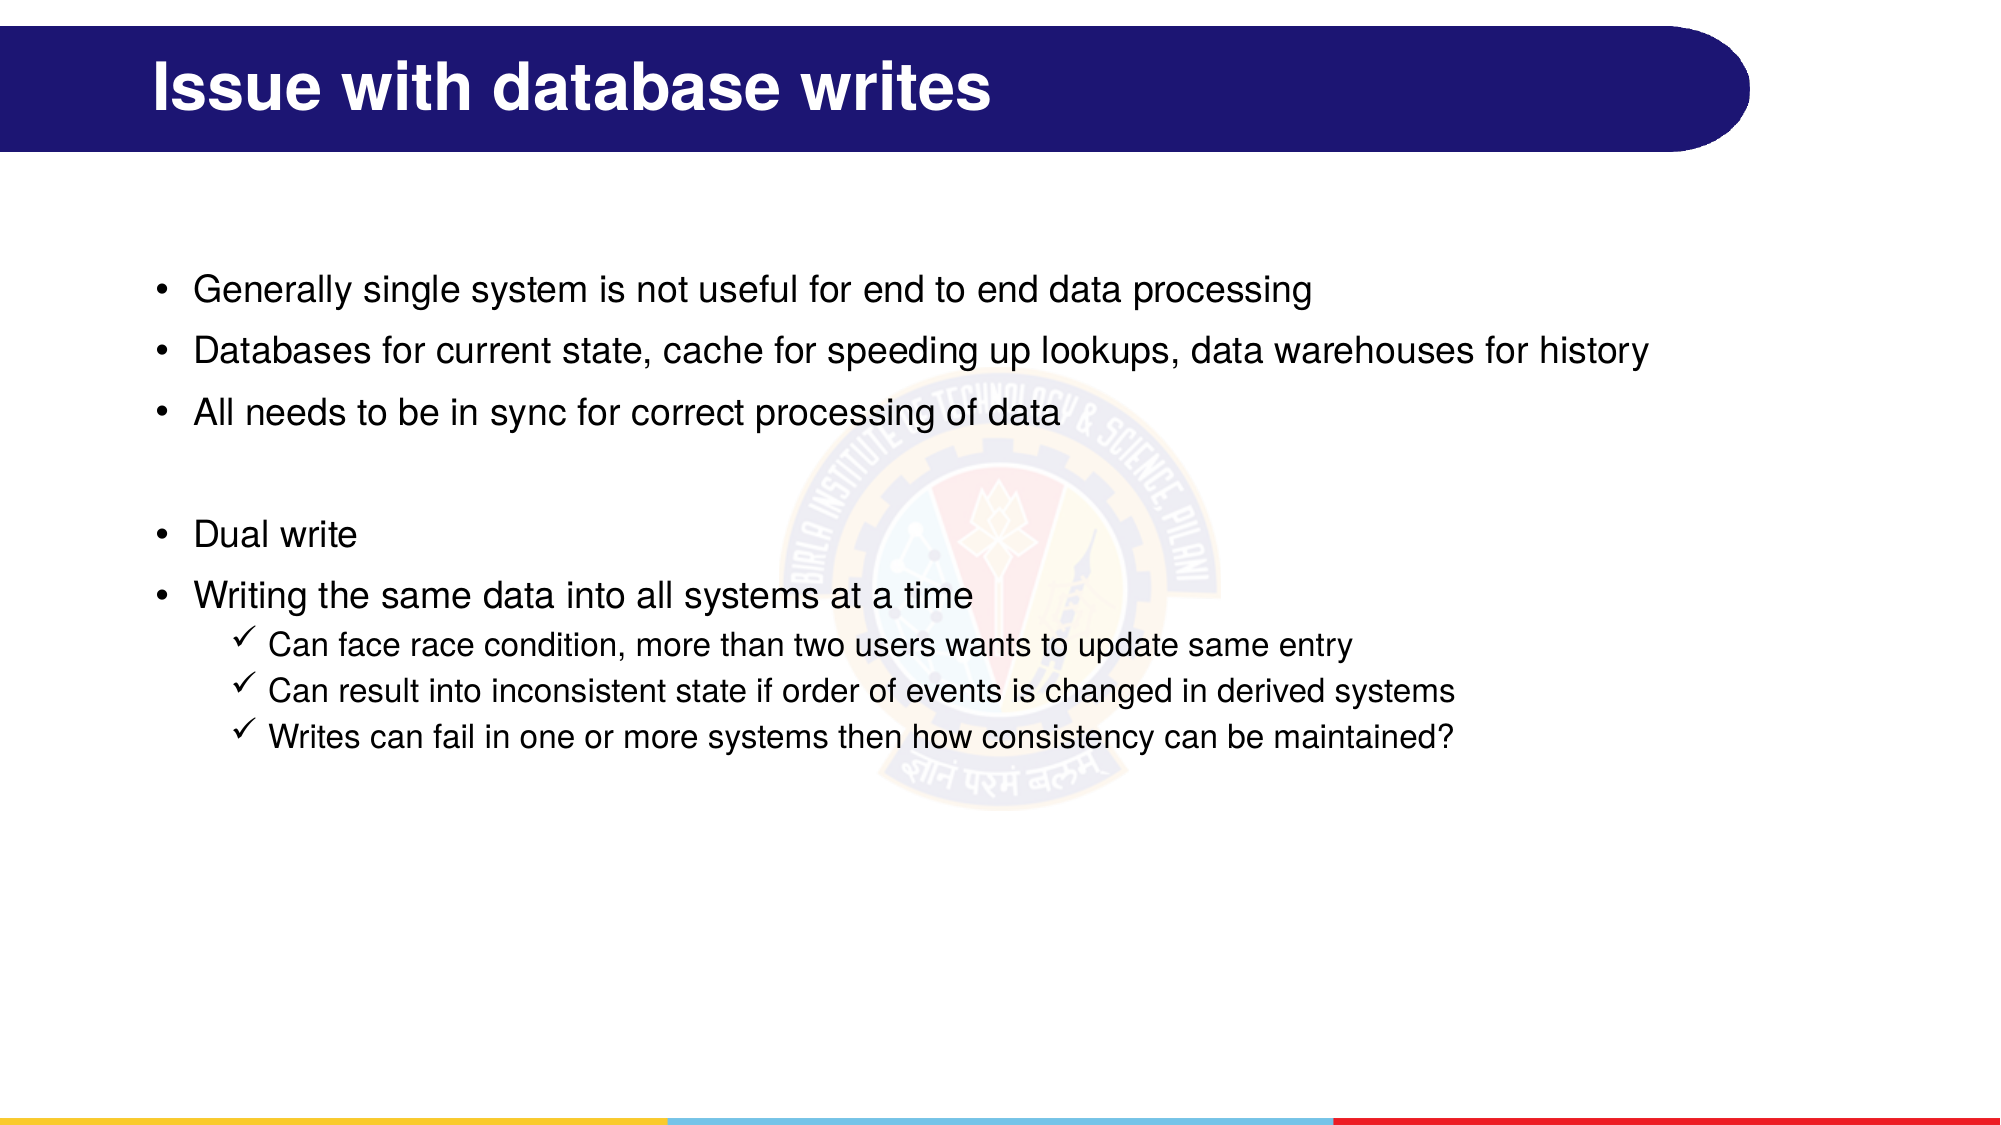

# Issue with database writes

Generally single system is not useful for end to end data processing
Databases for current state, cache for speeding up lookups, data warehouses for history
All needs to be in sync for correct processing of data

Dual write
Writing the same data into all systems at a time
Can face race condition, more than two users wants to update same entry
Can result into inconsistent state if order of events is changed in derived systems
Writes can fail in one or more systems then how consistency can be maintained?